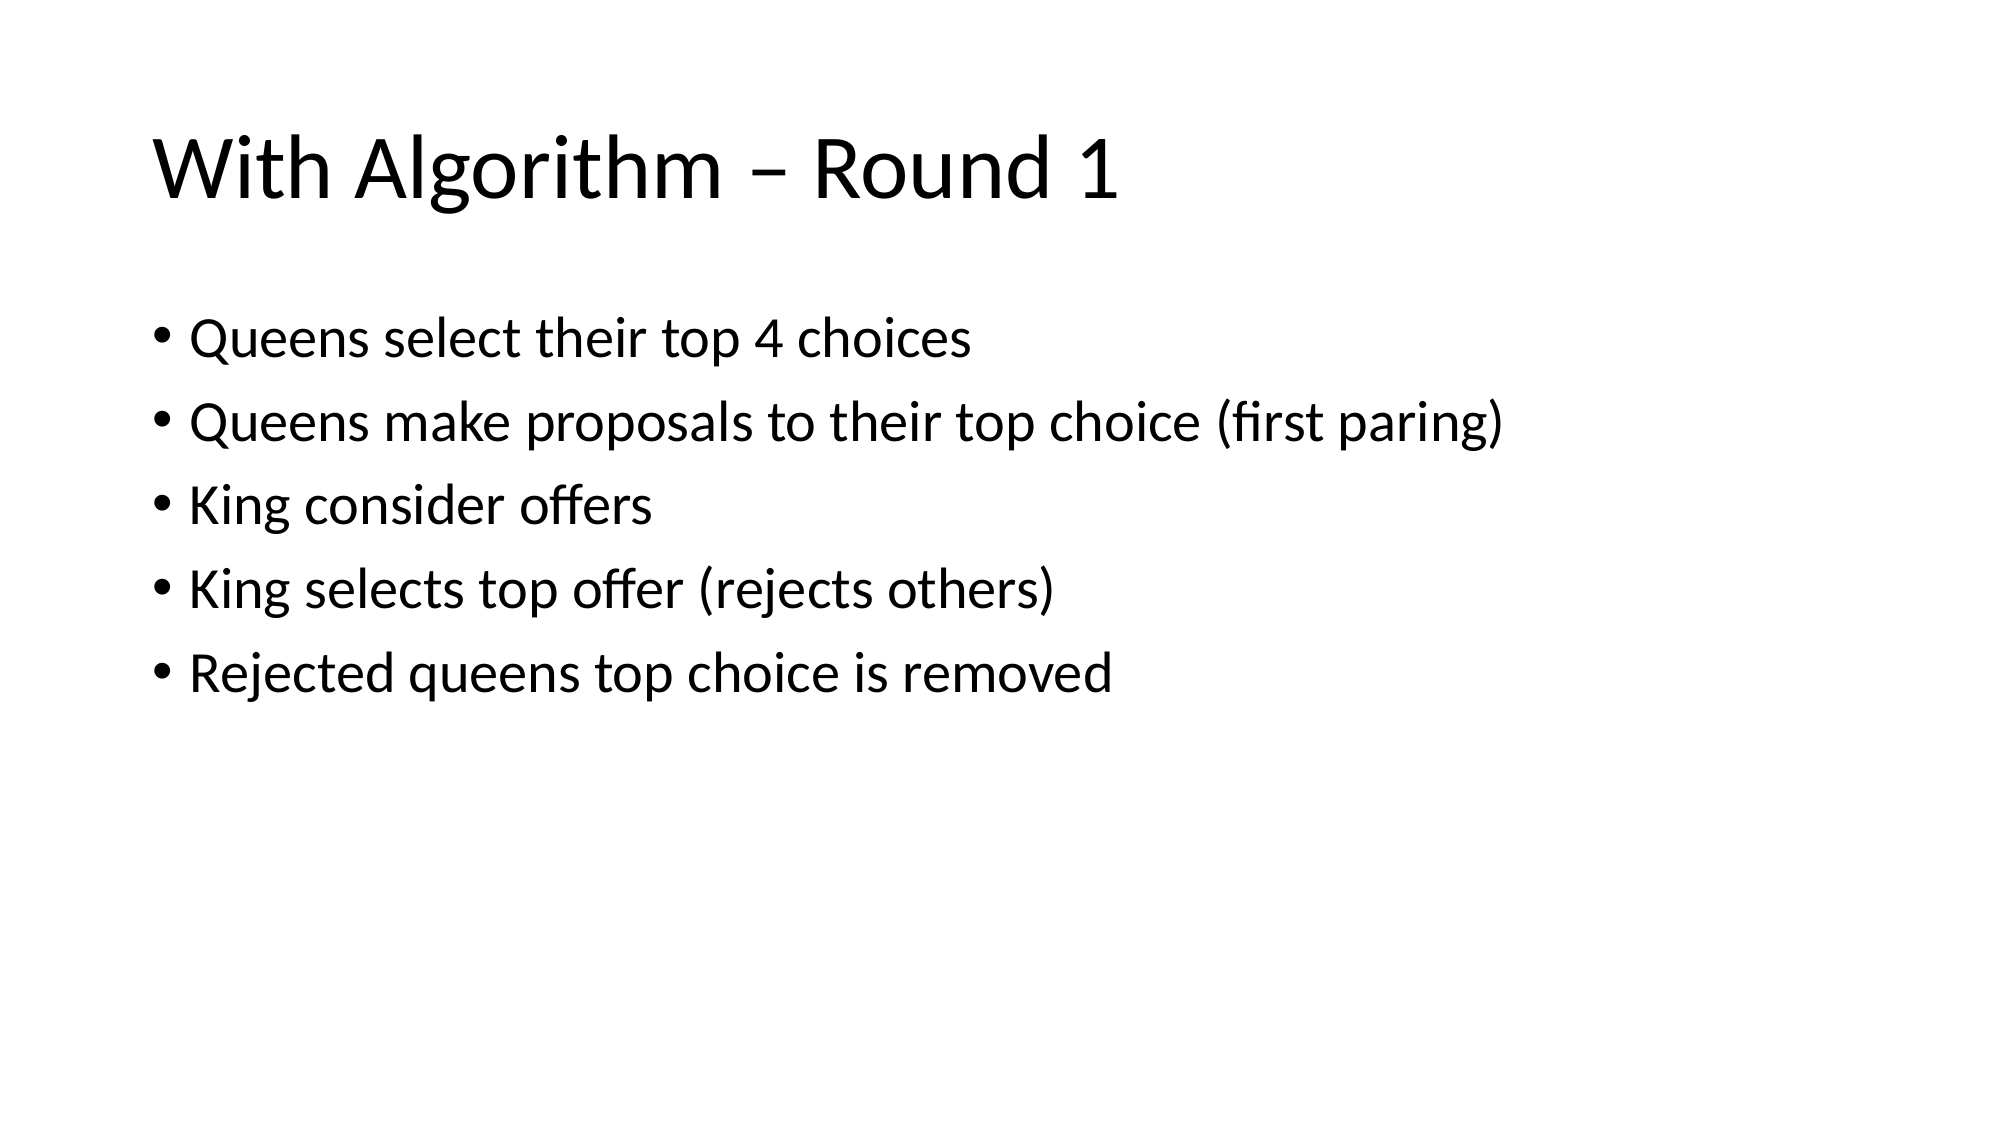

# With Algorithm – Round 1
Queens select their top 4 choices
Queens make proposals to their top choice (first paring)
King consider offers
King selects top offer (rejects others)
Rejected queens top choice is removed